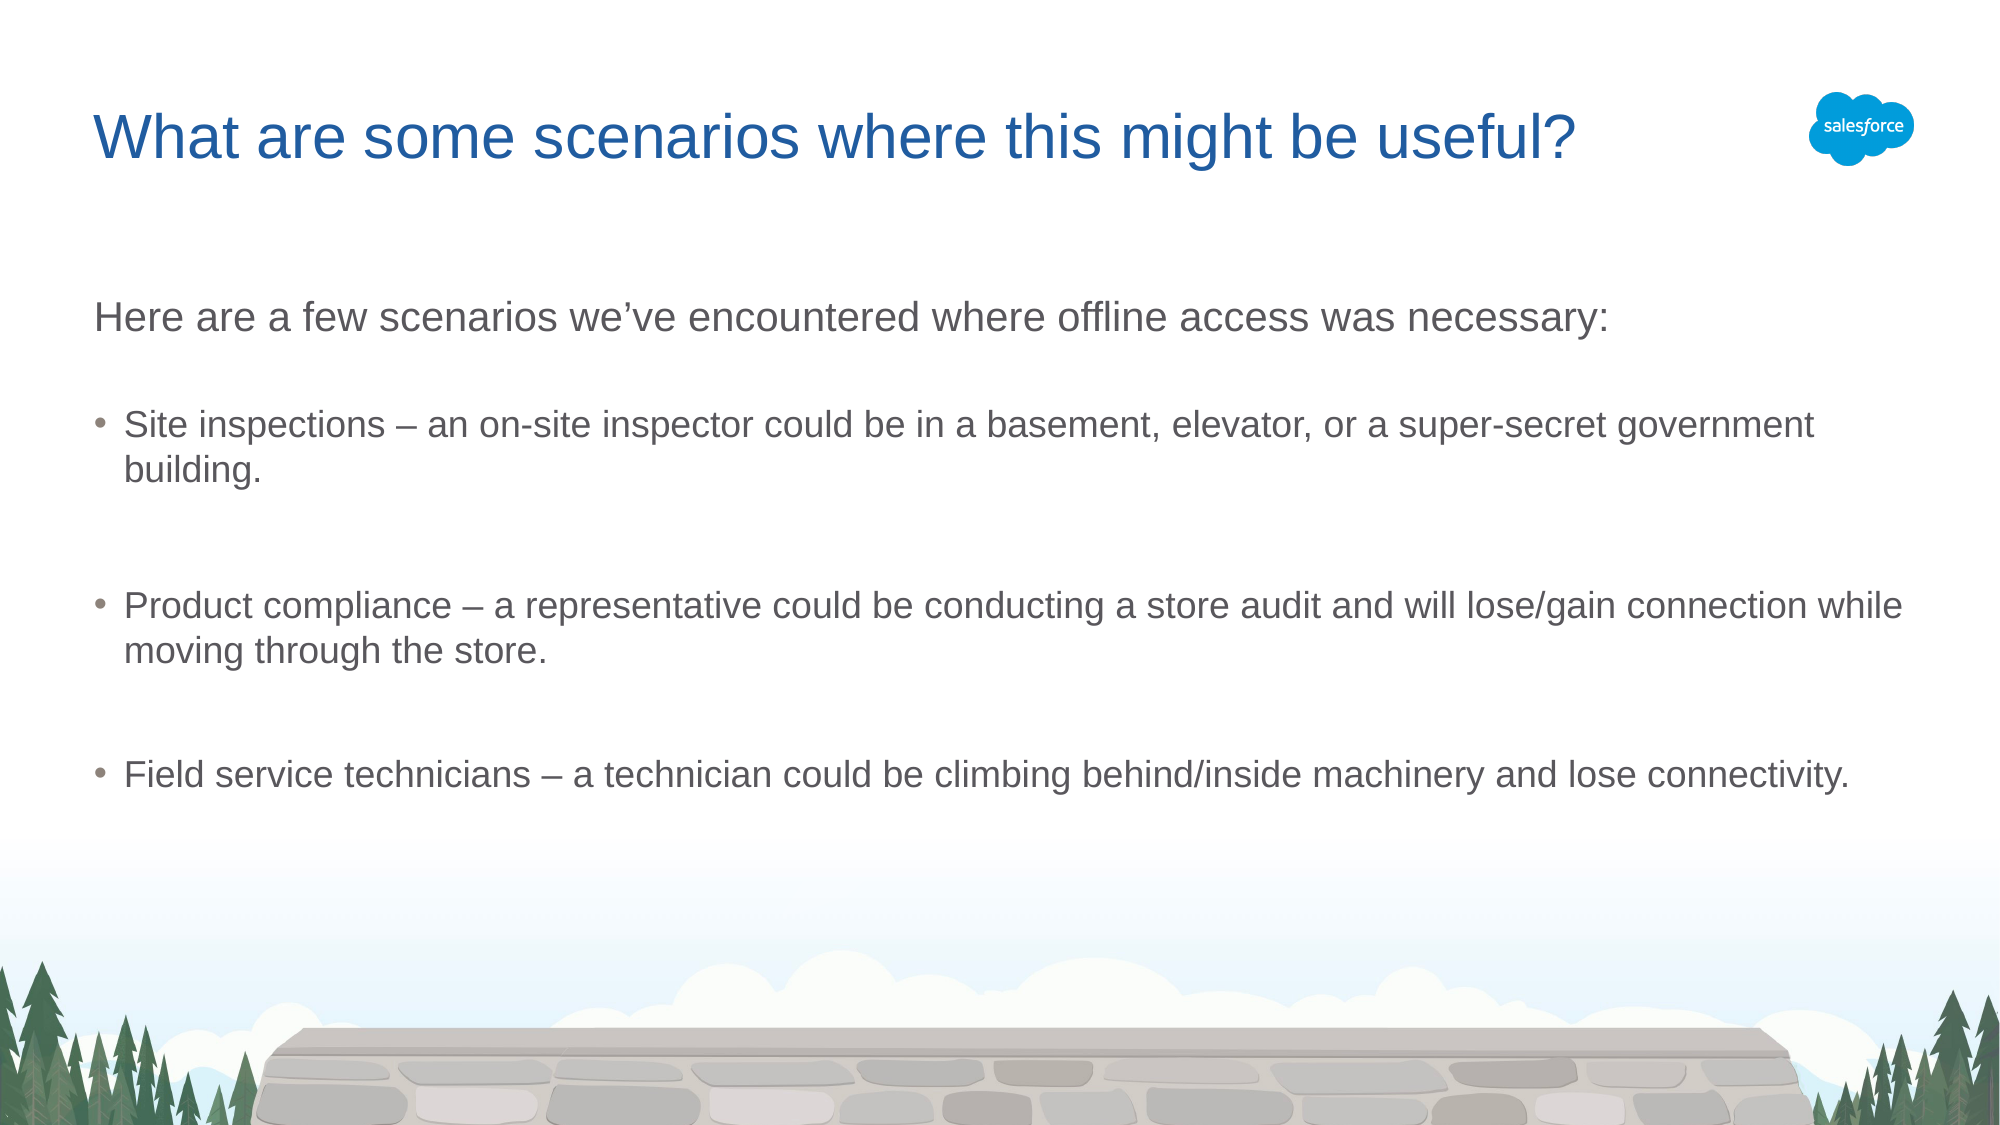

# What are some scenarios where this might be useful?
Here are a few scenarios we’ve encountered where offline access was necessary:
Site inspections – an on-site inspector could be in a basement, elevator, or a super-secret government building.

Product compliance – a representative could be conducting a store audit and will lose/gain connection while moving through the store.

Field service technicians – a technician could be climbing behind/inside machinery and lose connectivity.